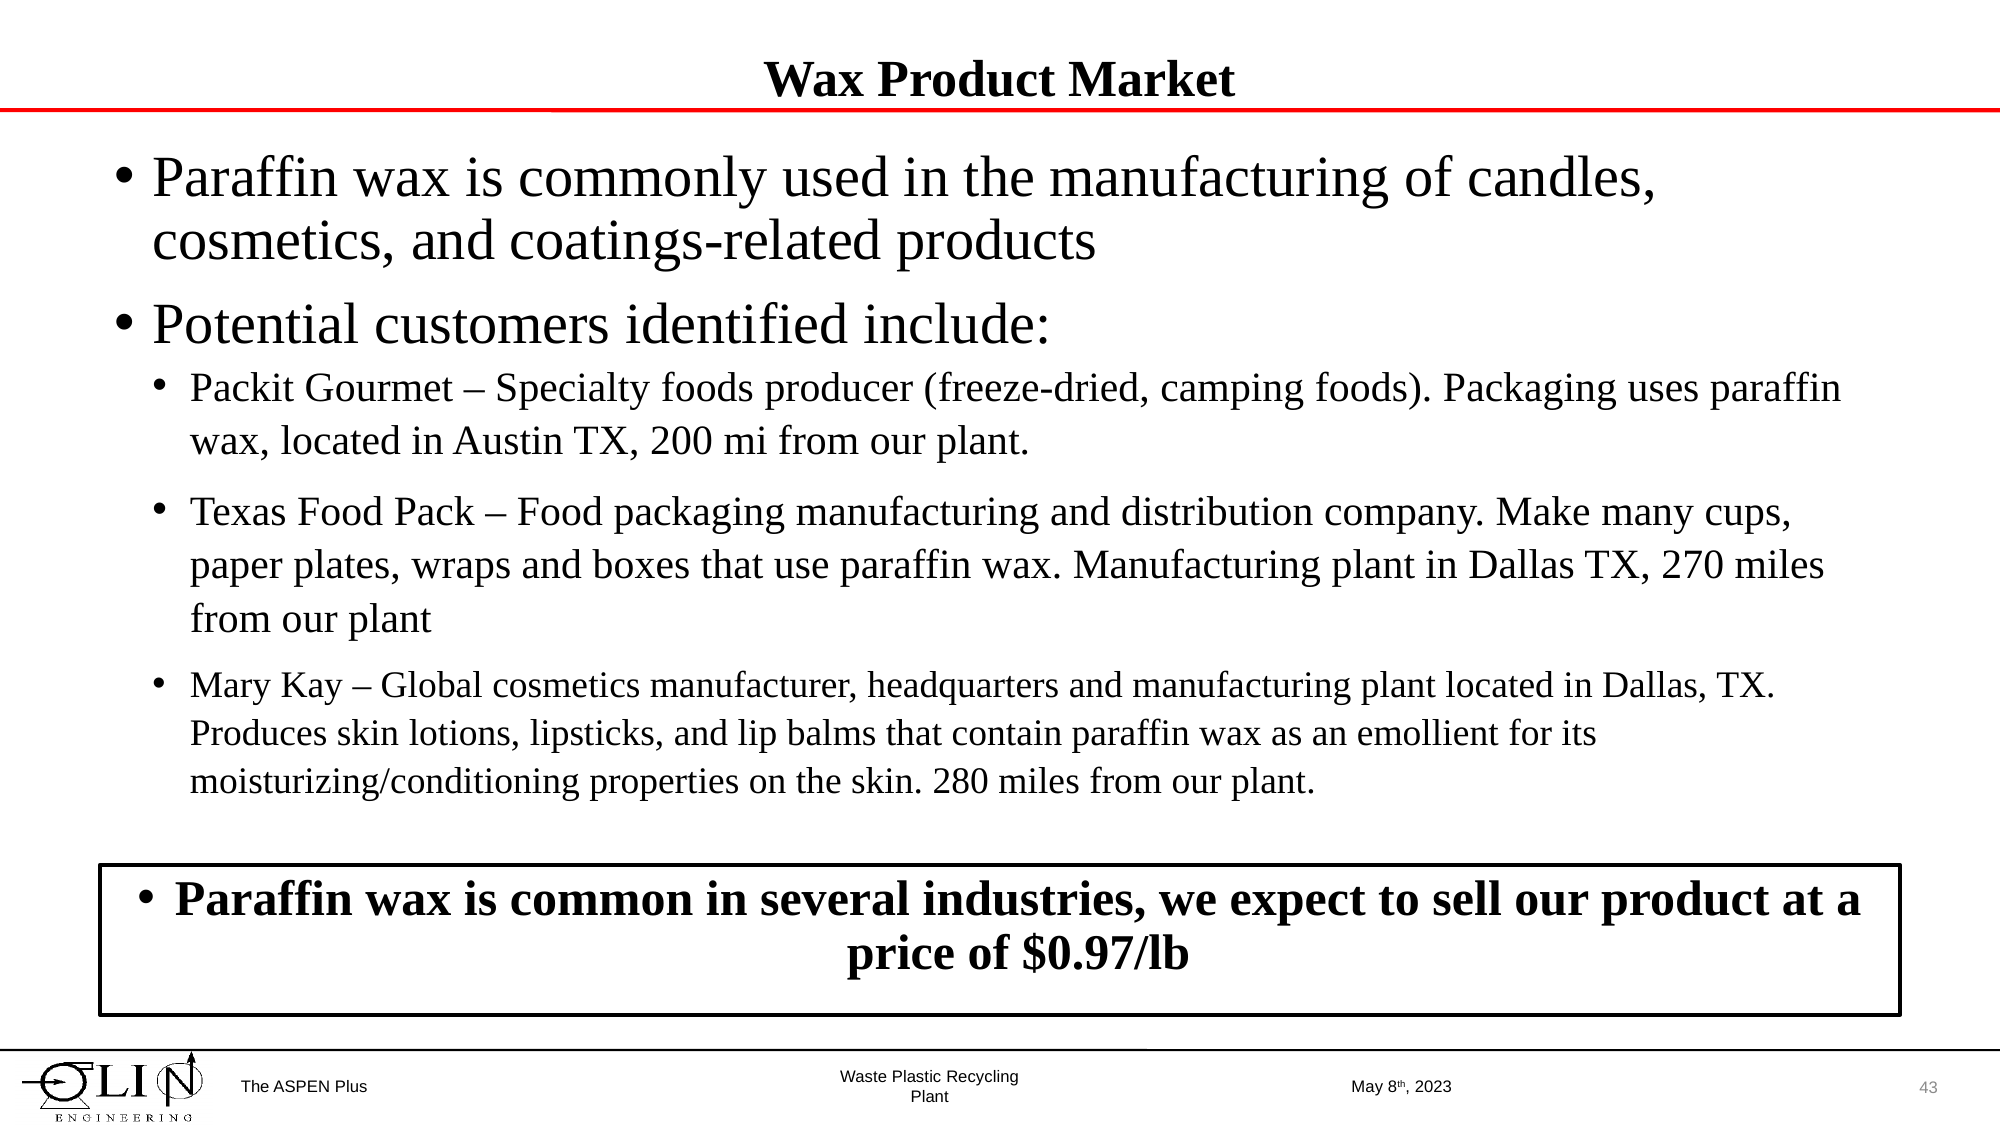

# Wax Product Market
Paraffin wax is commonly used in the manufacturing of candles, cosmetics, and coatings-related products
Potential customers identified include:
Packit Gourmet – Specialty foods producer (freeze-dried, camping foods). Packaging uses paraffin wax, located in Austin TX, 200 mi from our plant.
Texas Food Pack – Food packaging manufacturing and distribution company. Make many cups, paper plates, wraps and boxes that use paraffin wax. Manufacturing plant in Dallas TX, 270 miles from our plant
Mary Kay – Global cosmetics manufacturer, headquarters and manufacturing plant located in Dallas, TX. Produces skin lotions, lipsticks, and lip balms that contain paraffin wax as an emollient for its moisturizing/conditioning properties on the skin. 280 miles from our plant.

Paraffin wax is common in several industries, we expect to sell our product at a price of $0.97/lb
The ASPEN Plus
May 8th, 2023
43